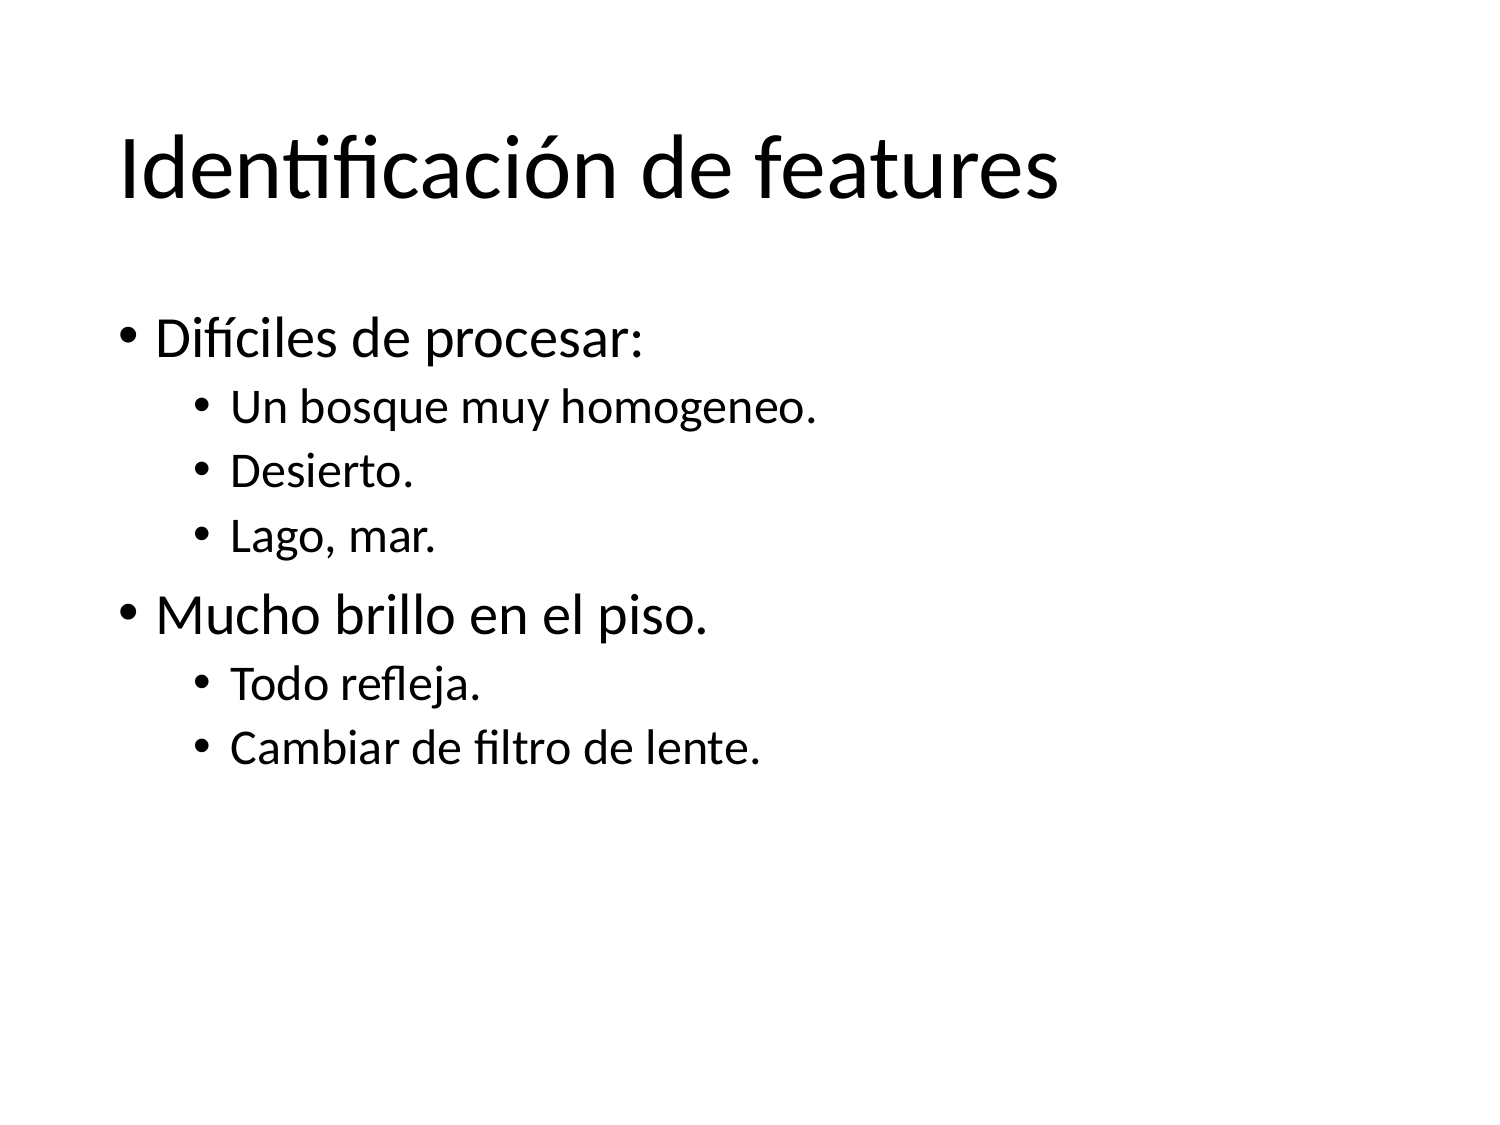

# Identificación de features
Difíciles de procesar:
Un bosque muy homogeneo.
Desierto.
Lago, mar.
Mucho brillo en el piso.
Todo refleja.
Cambiar de filtro de lente.